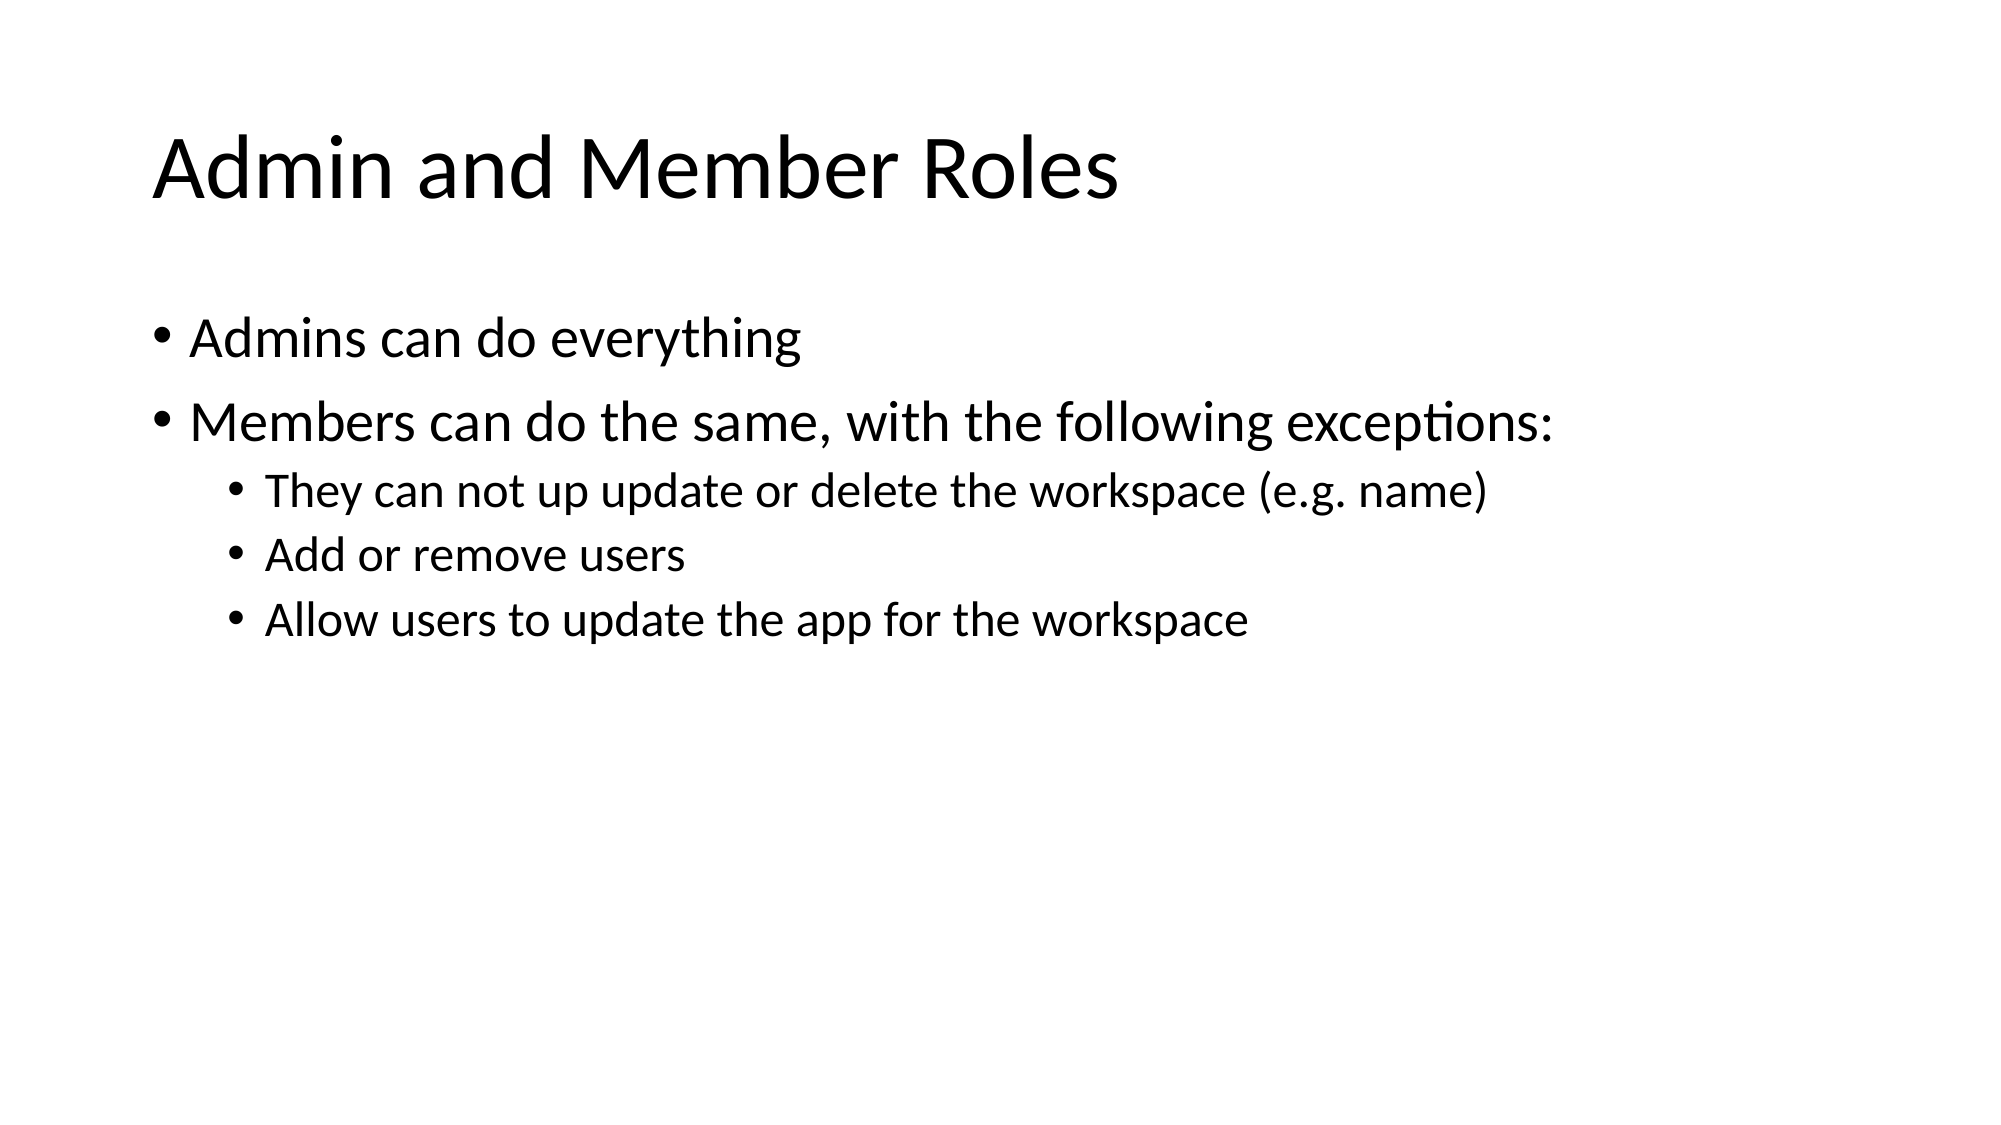

# Admin and Member Roles
Admins can do everything
Members can do the same, with the following exceptions:
They can not up update or delete the workspace (e.g. name)
Add or remove users
Allow users to update the app for the workspace